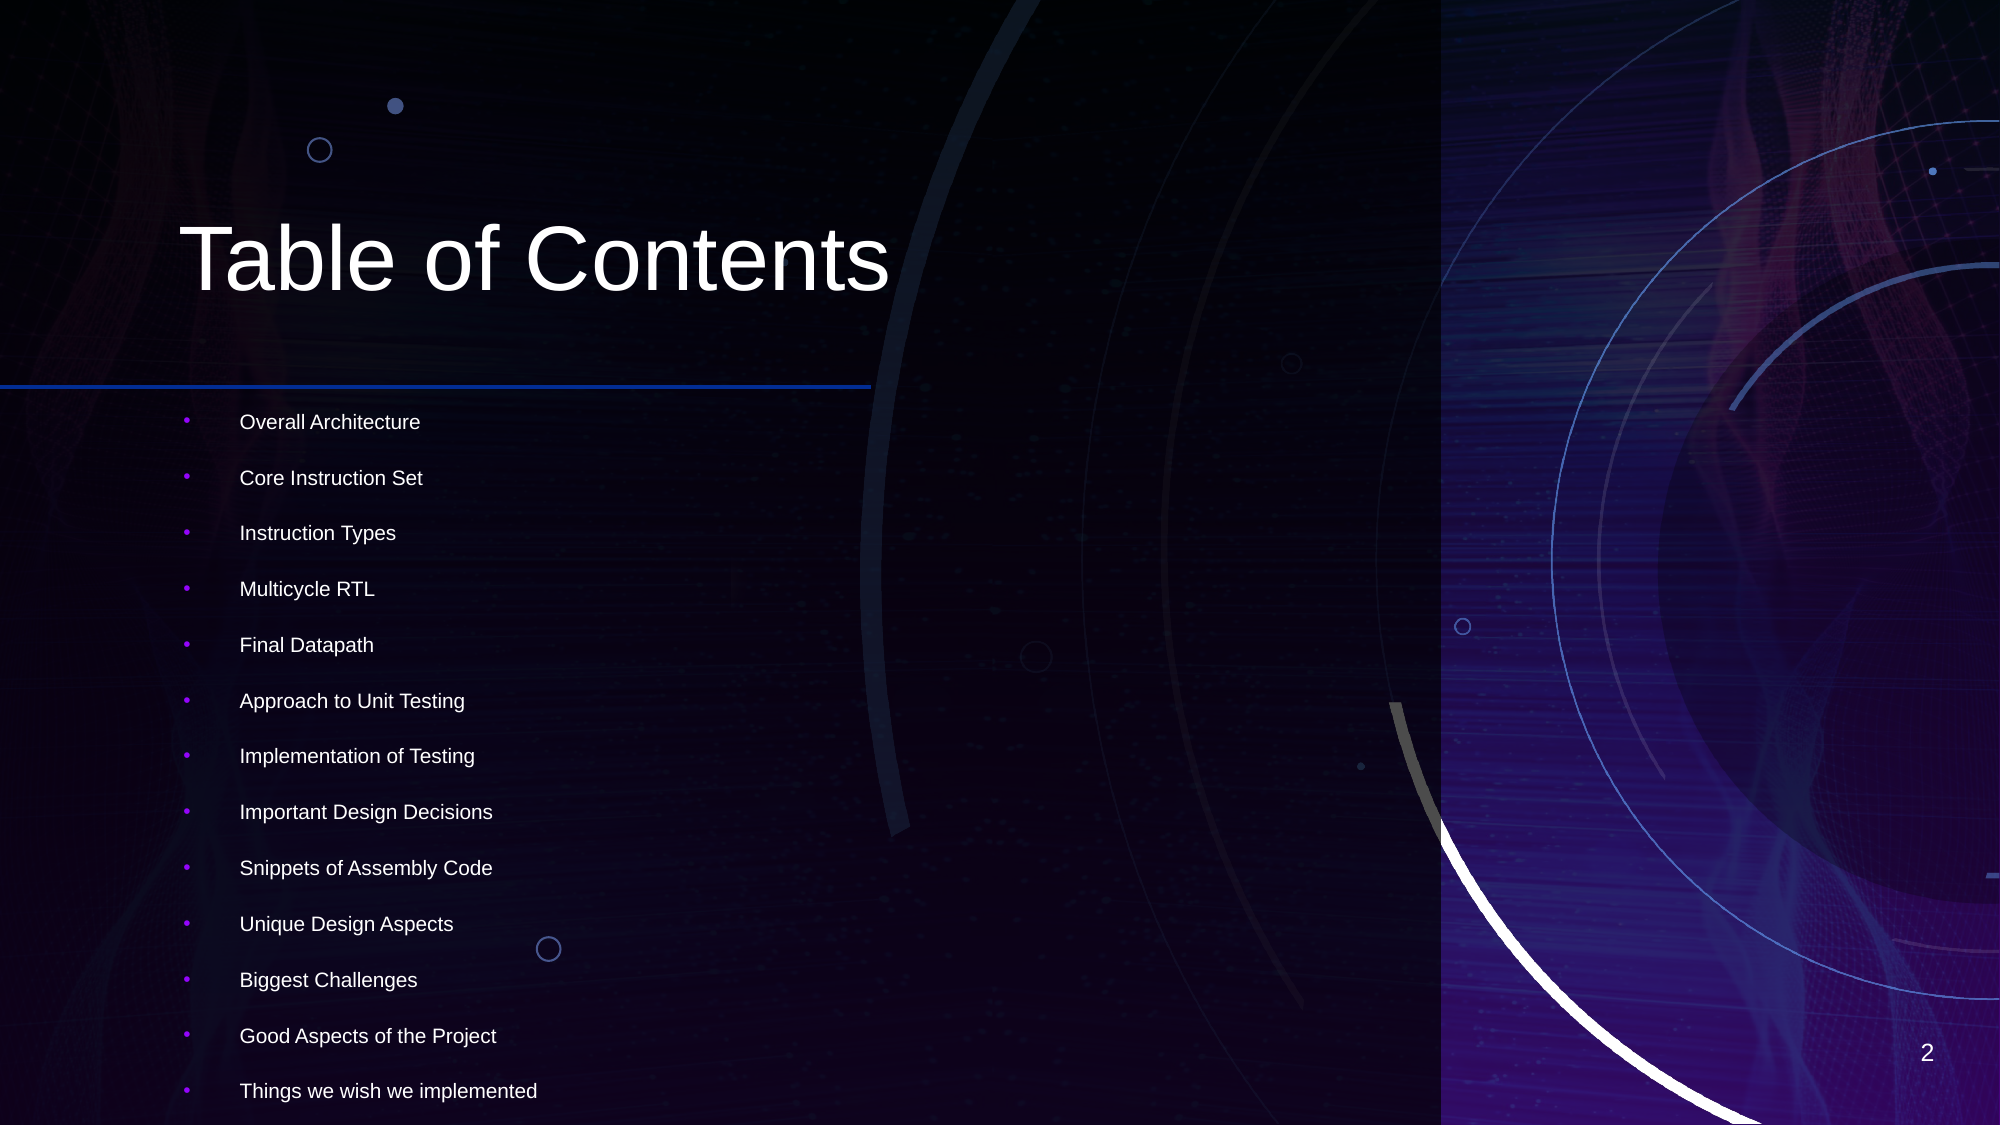

# Table of Contents
Overall Architecture
Core Instruction Set
Instruction Types
Multicycle RTL
Final Datapath
Approach to Unit Testing
Implementation of Testing
Important Design Decisions
Snippets of Assembly Code
Unique Design Aspects
Biggest Challenges
Good Aspects of the Project
Things we wish we implemented

2